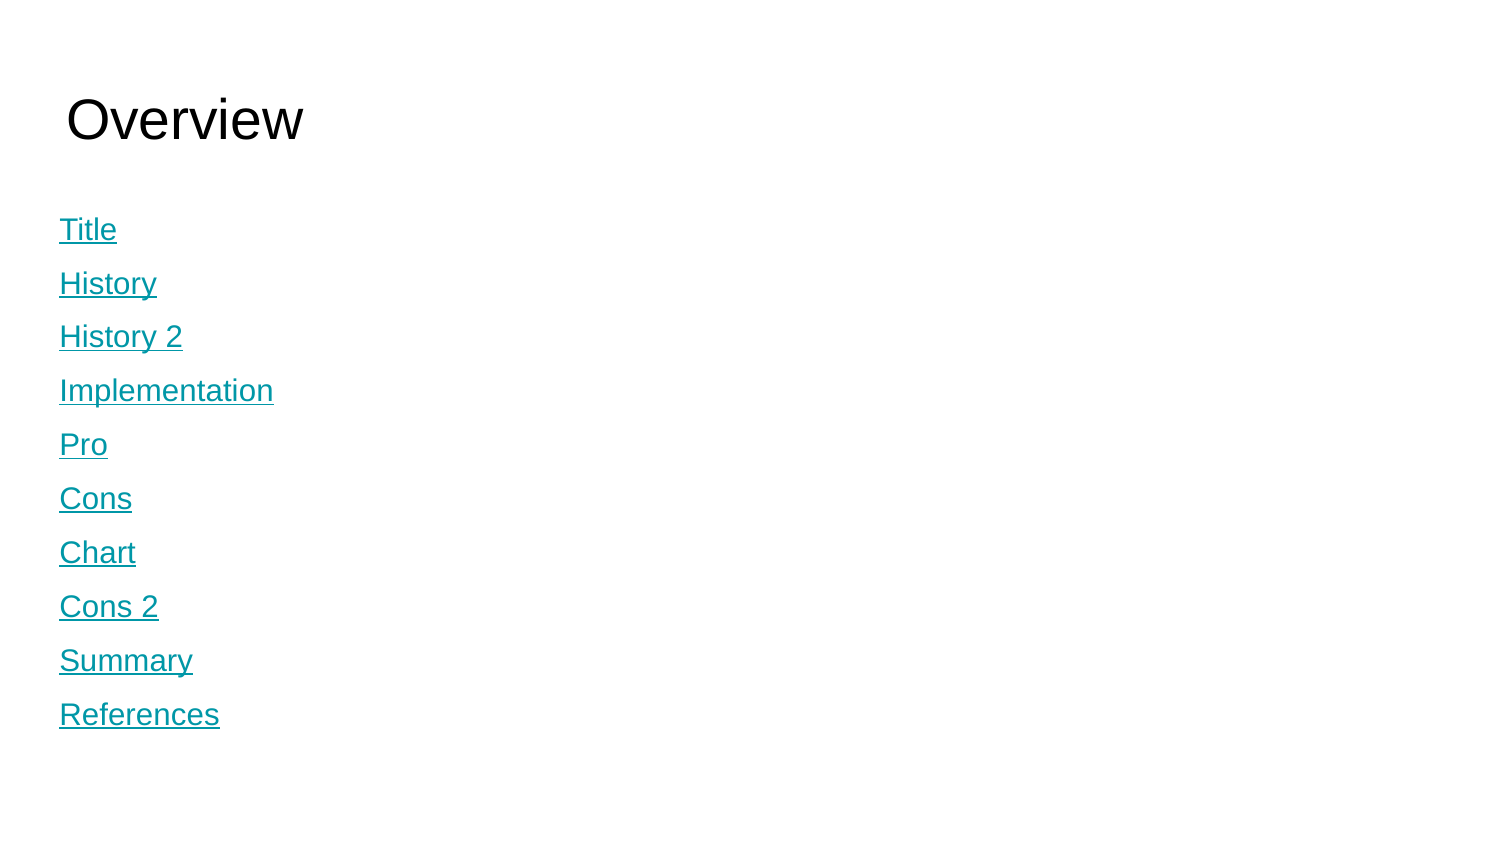

# Overview
Title
History
History 2
Implementation
Pro
Cons
Chart
Cons 2
Summary
References